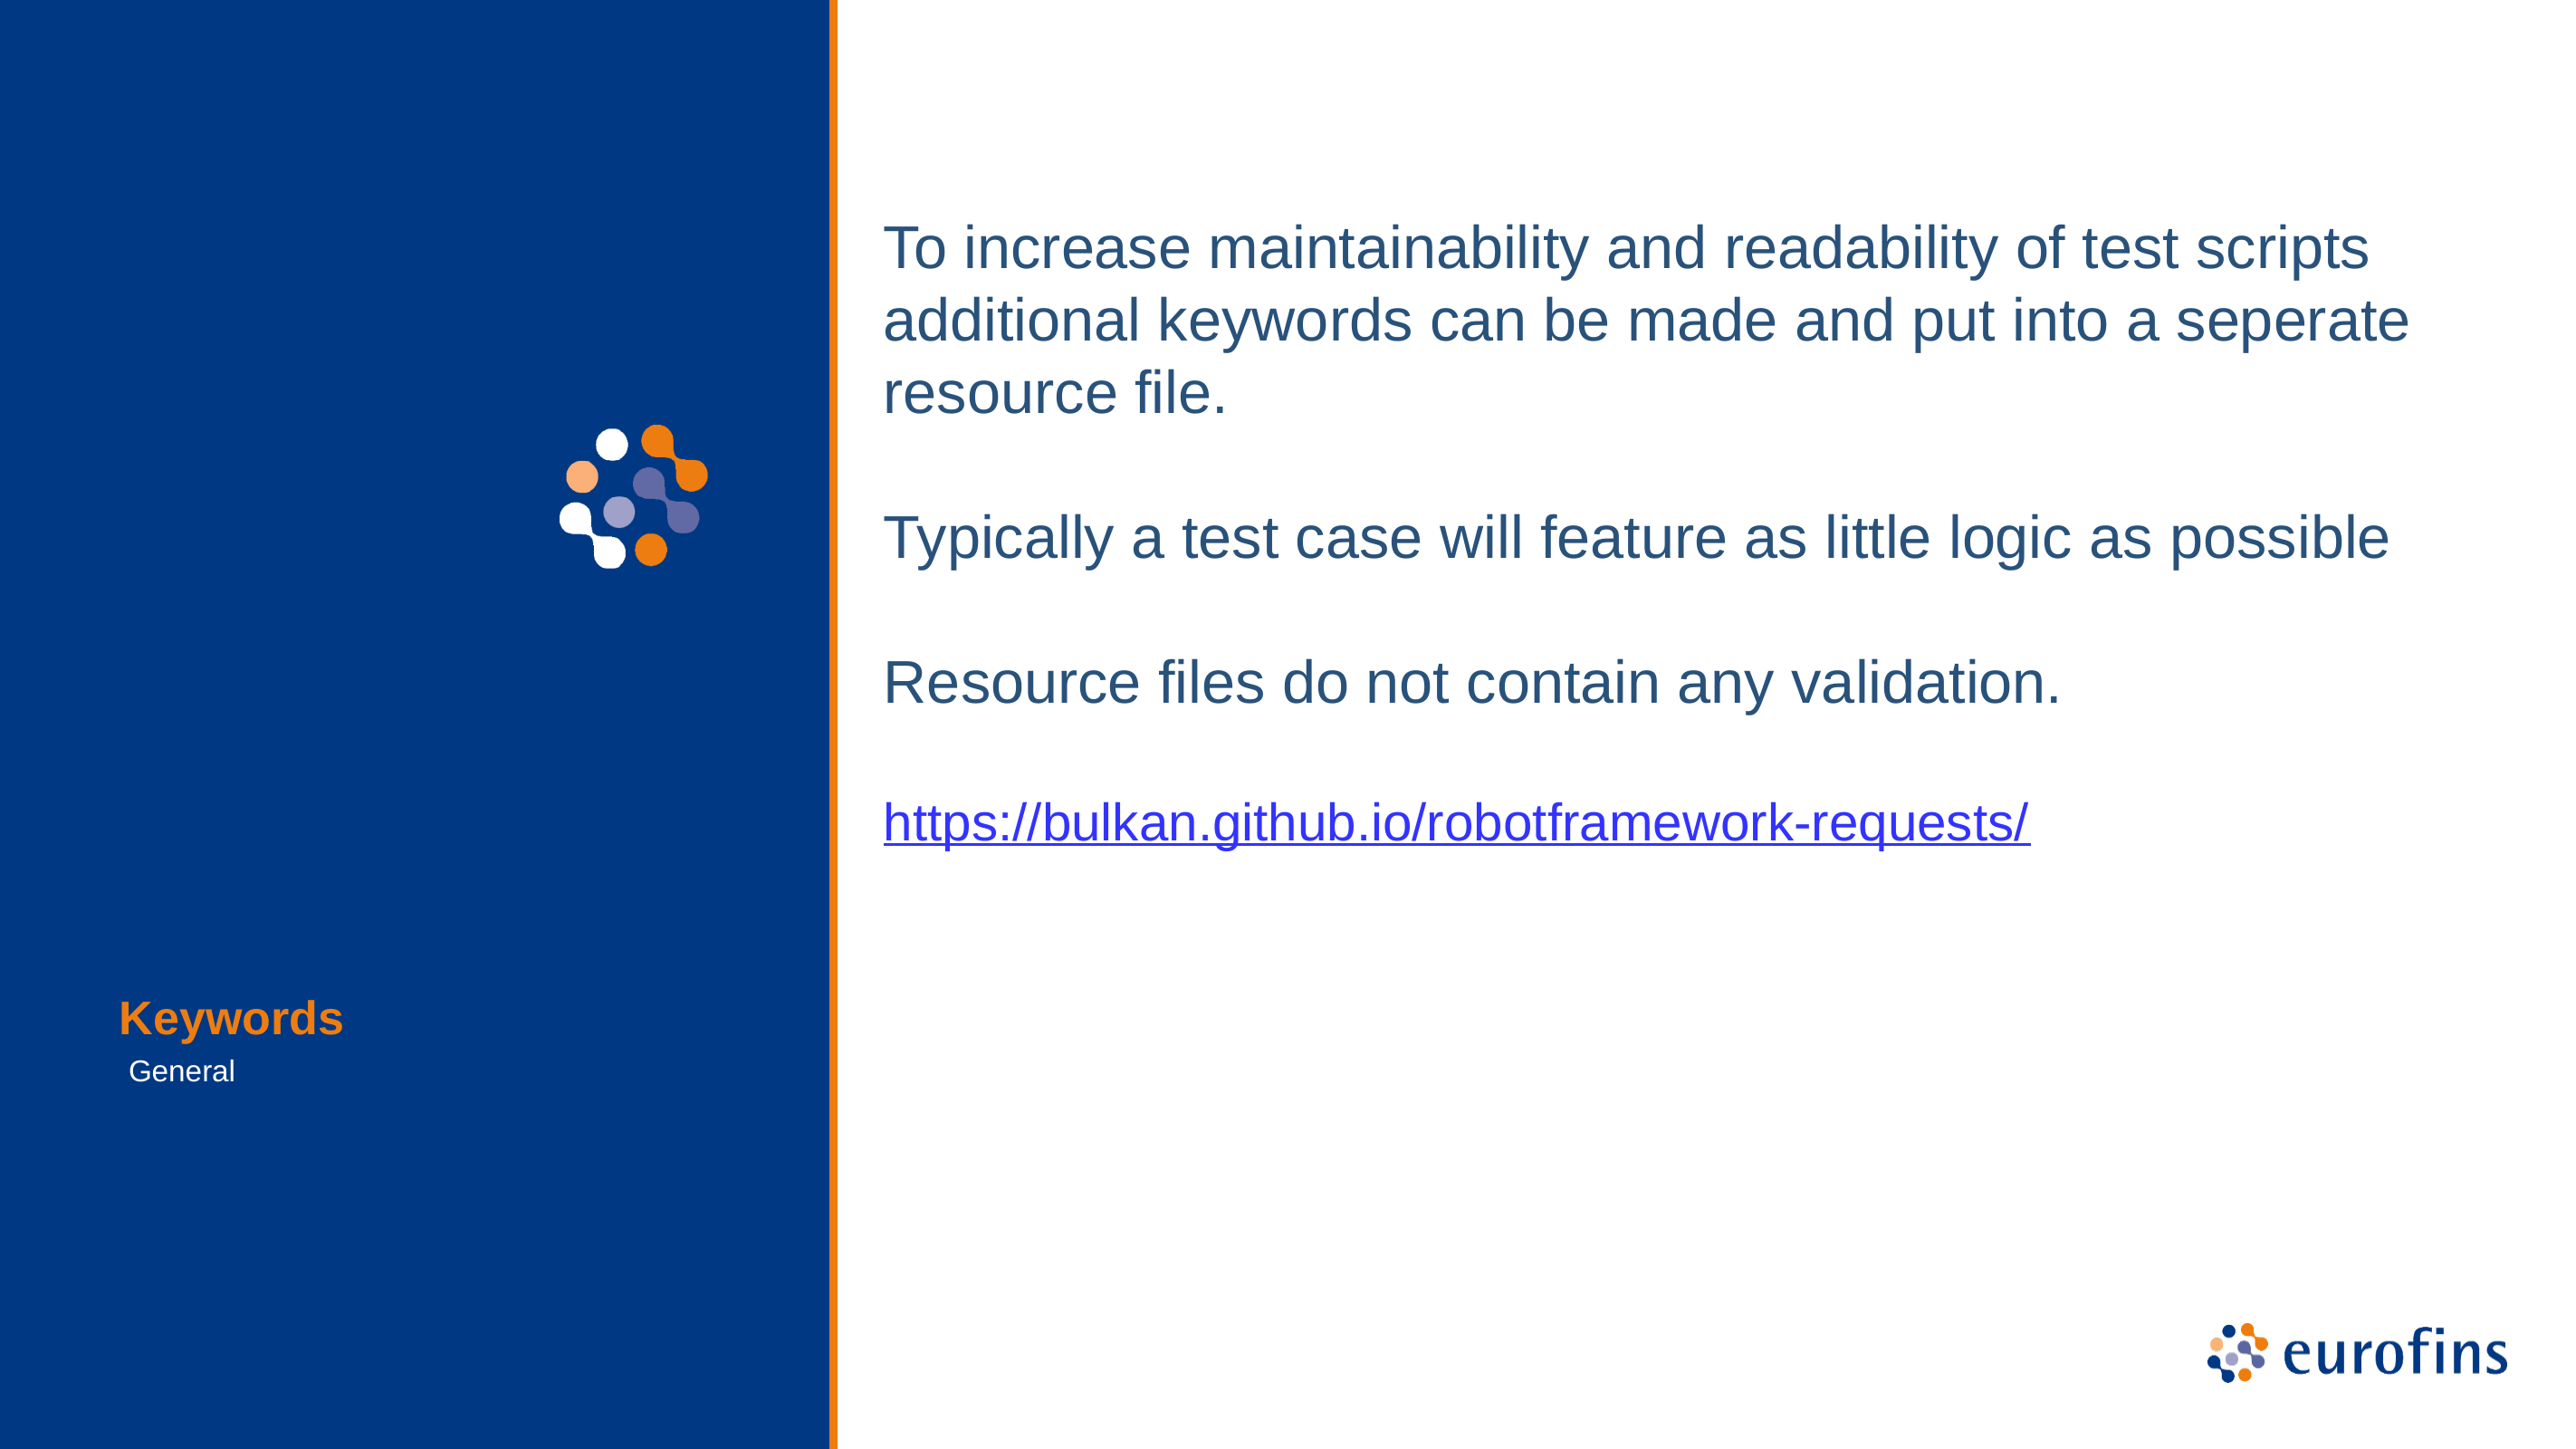

To increase maintainability and readability of test scripts additional keywords can be made and put into a seperate resource file.

Typically a test case will feature as little logic as possible

Resource files do not contain any validation.

https://bulkan.github.io/robotframework-requests/

Keywords
 General